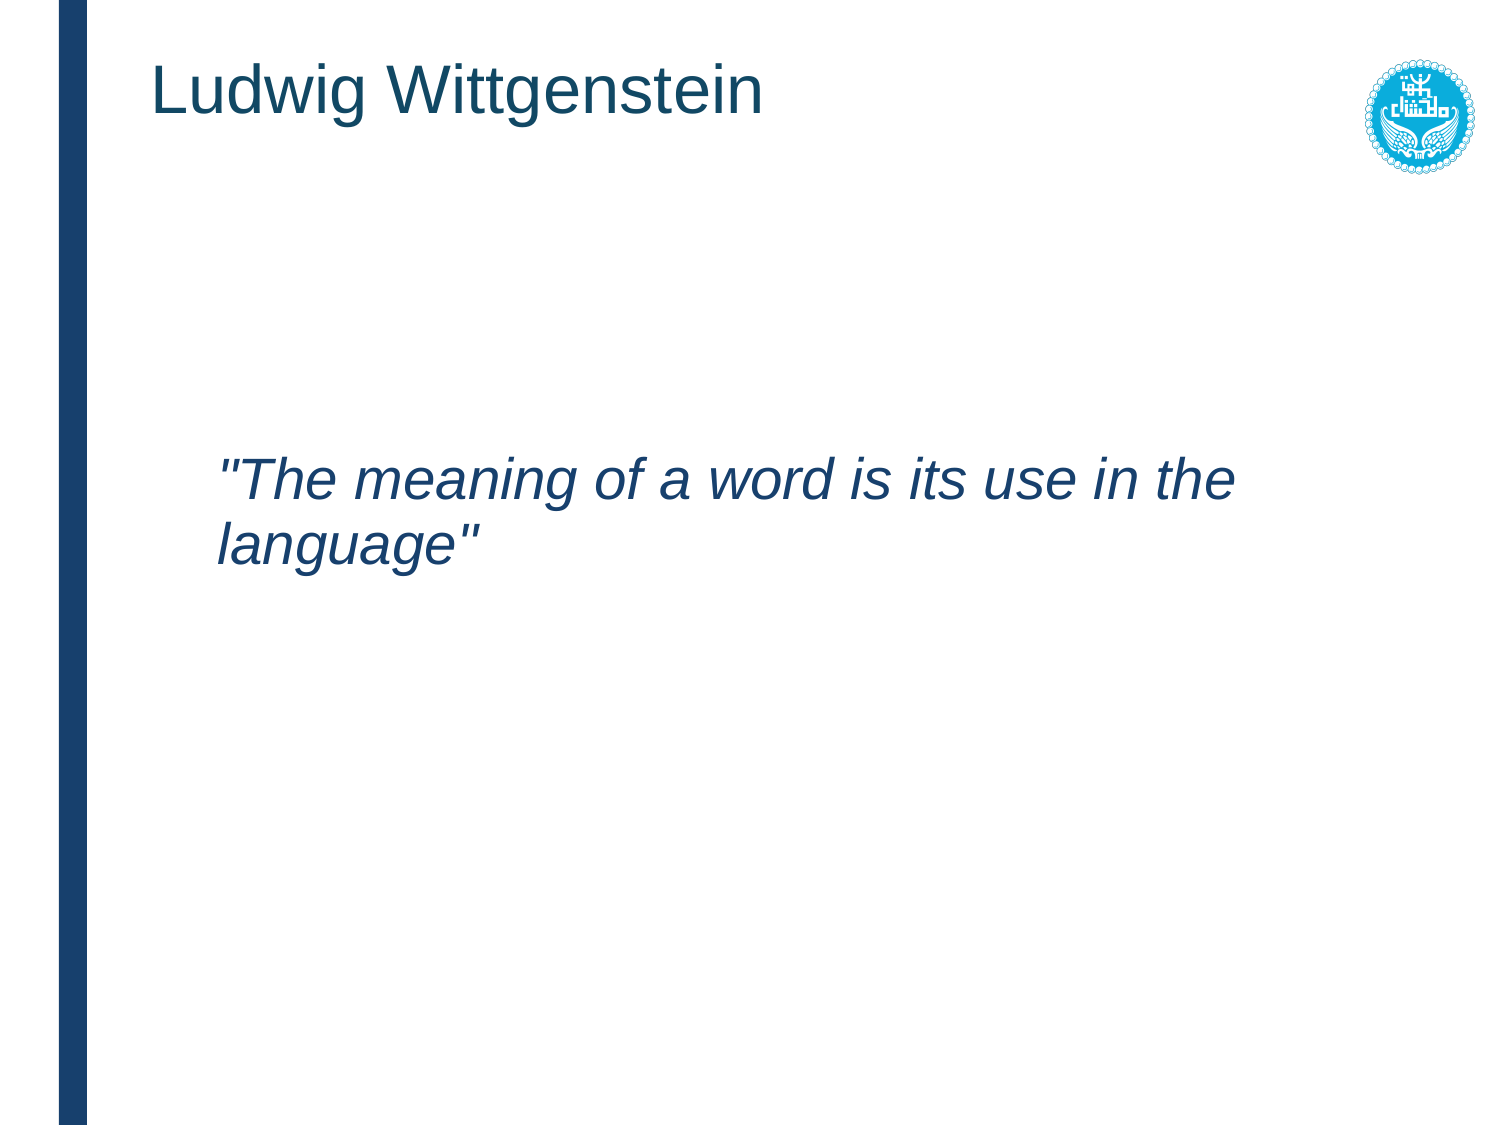

# Ludwig Wittgenstein

"The meaning of a word is its use in the language"